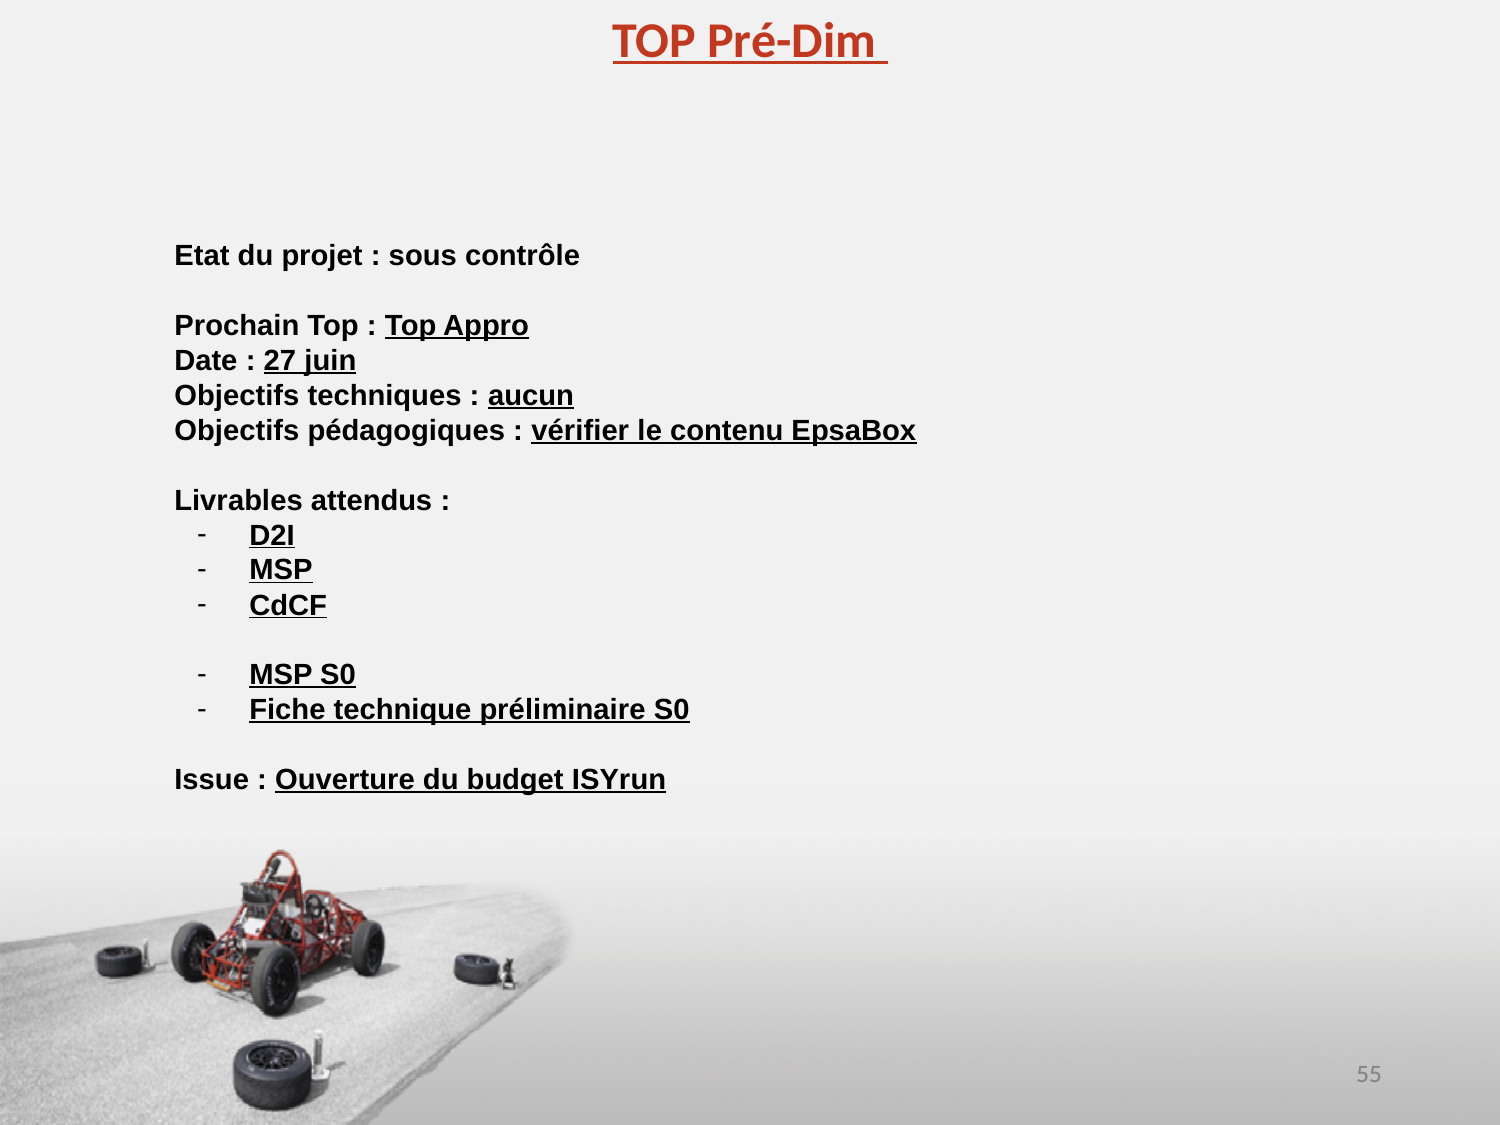

TOP Pré-Dim
Etat du projet : sous contrôle

Prochain Top : Top Appro
Date : 27 juin
Objectifs techniques : aucun
Objectifs pédagogiques : vérifier le contenu EpsaBox

Livrables attendus :
D2I
MSP
CdCF

MSP S0
Fiche technique préliminaire S0

Issue : Ouverture du budget ISYrun

55
55